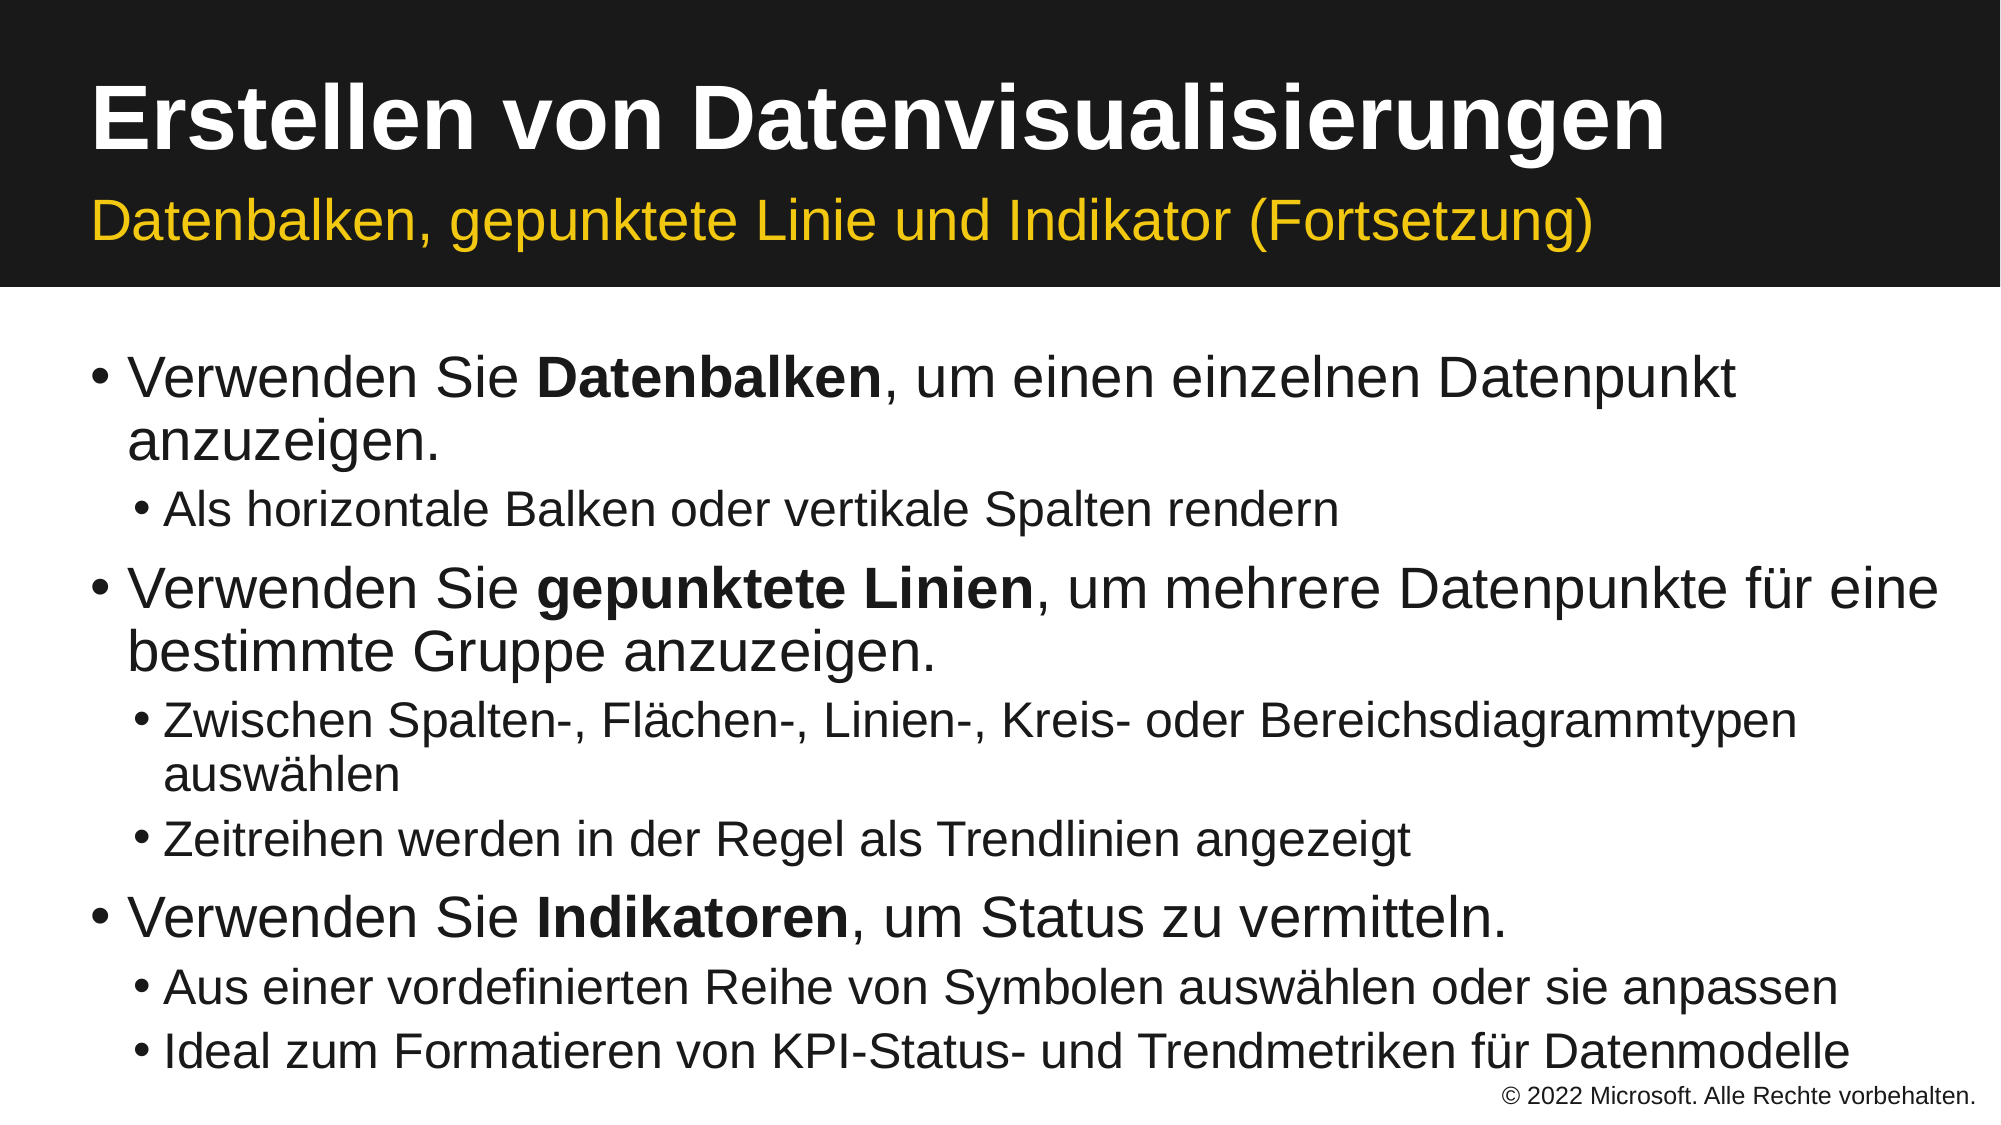

# Erstellen von Datenvisualisierungen
Datenbalken, gepunktete Linie und Indikator (Fortsetzung)
Verwenden Sie Datenbalken, um einen einzelnen Datenpunkt anzuzeigen.
Als horizontale Balken oder vertikale Spalten rendern
Verwenden Sie gepunktete Linien, um mehrere Datenpunkte für eine bestimmte Gruppe anzuzeigen.
Zwischen Spalten-, Flächen-, Linien-, Kreis- oder Bereichsdiagrammtypen auswählen
Zeitreihen werden in der Regel als Trendlinien angezeigt
Verwenden Sie Indikatoren, um Status zu vermitteln.
Aus einer vordefinierten Reihe von Symbolen auswählen oder sie anpassen
Ideal zum Formatieren von KPI-Status- und Trendmetriken für Datenmodelle

© 2022 Microsoft. Alle Rechte vorbehalten.